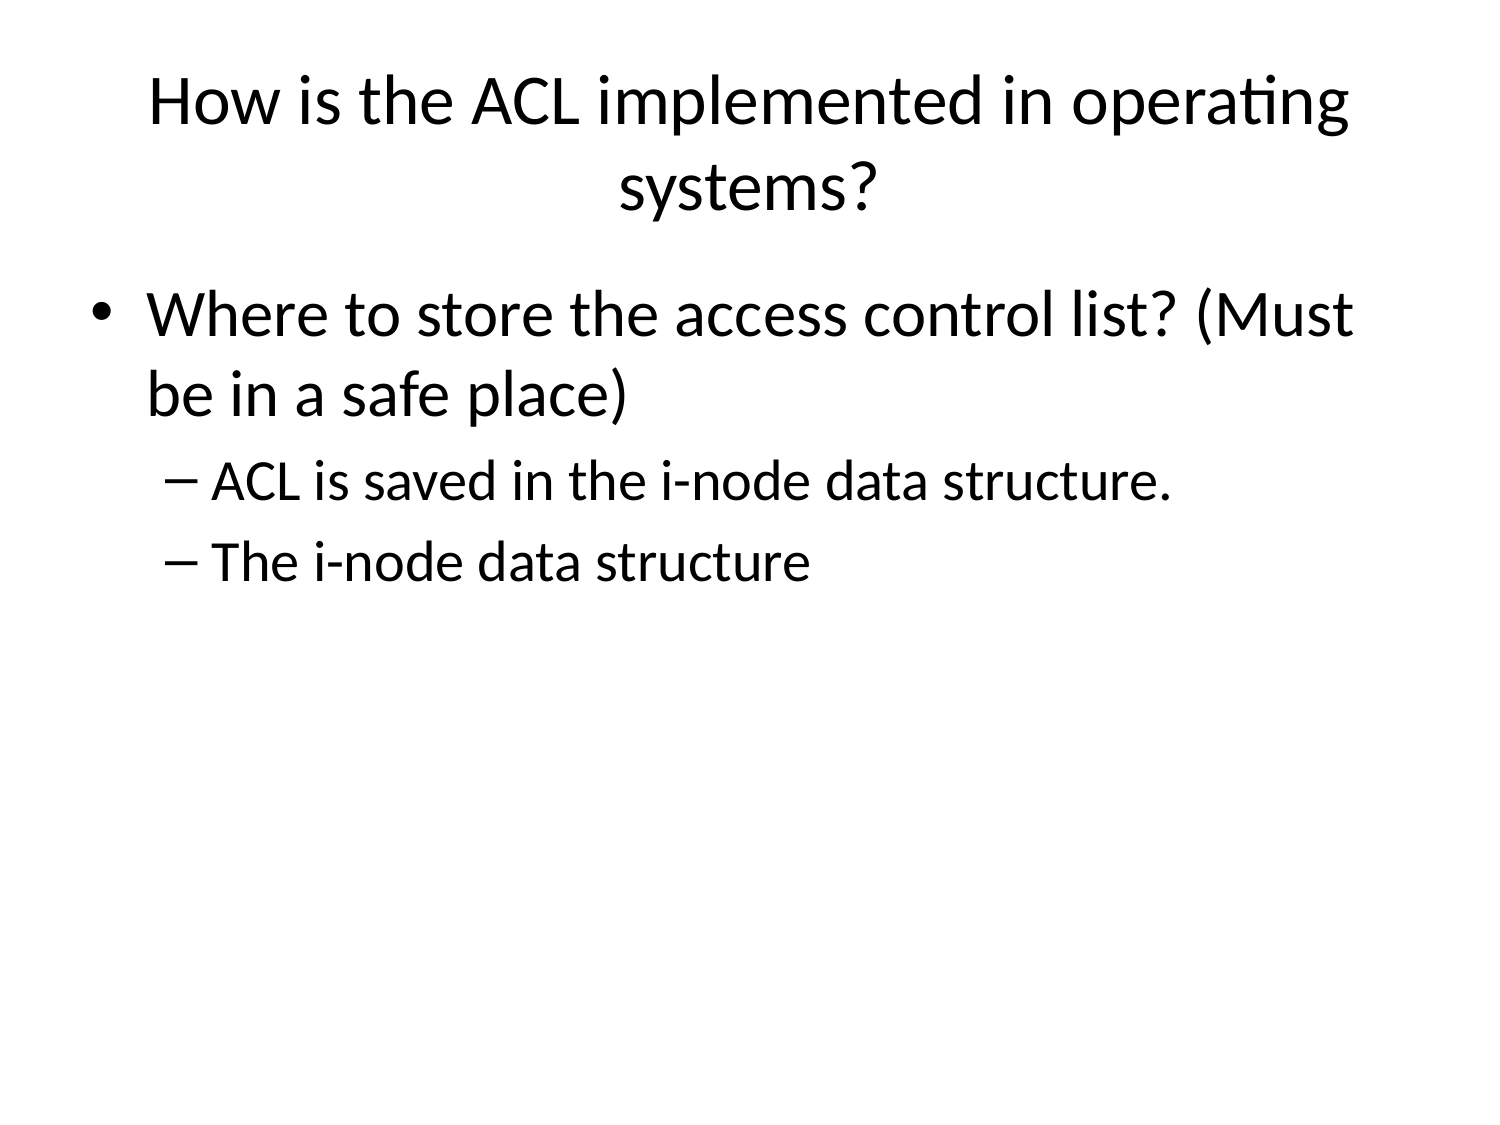

# How is the ACL implemented in operating systems?
Where to store the access control list? (Must be in a safe place)
ACL is saved in the i-node data structure.
The i-node data structure